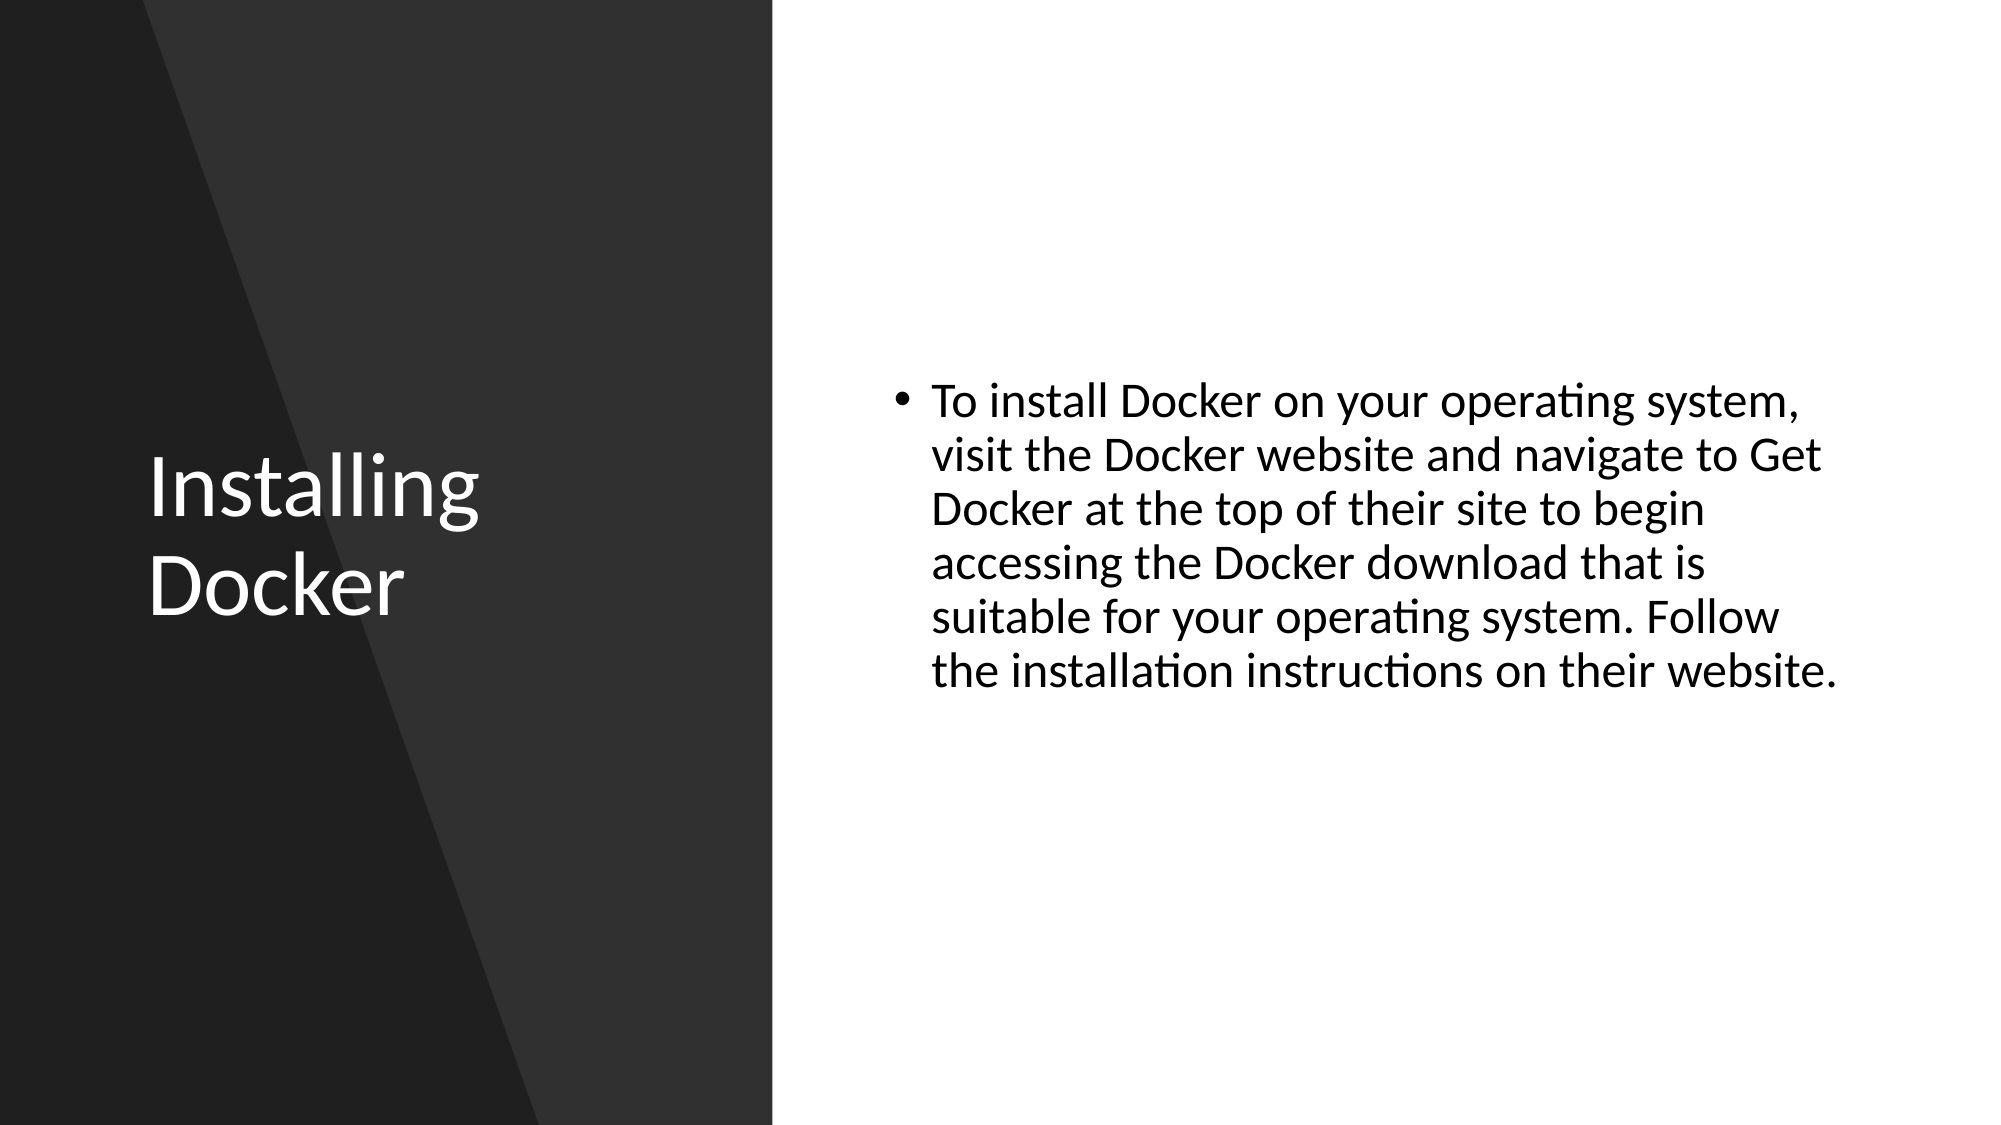

# Installing Docker
To install Docker on your operating system, visit the Docker website and navigate to Get Docker at the top of their site to begin accessing the Docker download that is suitable for your operating system. Follow the installation instructions on their website.